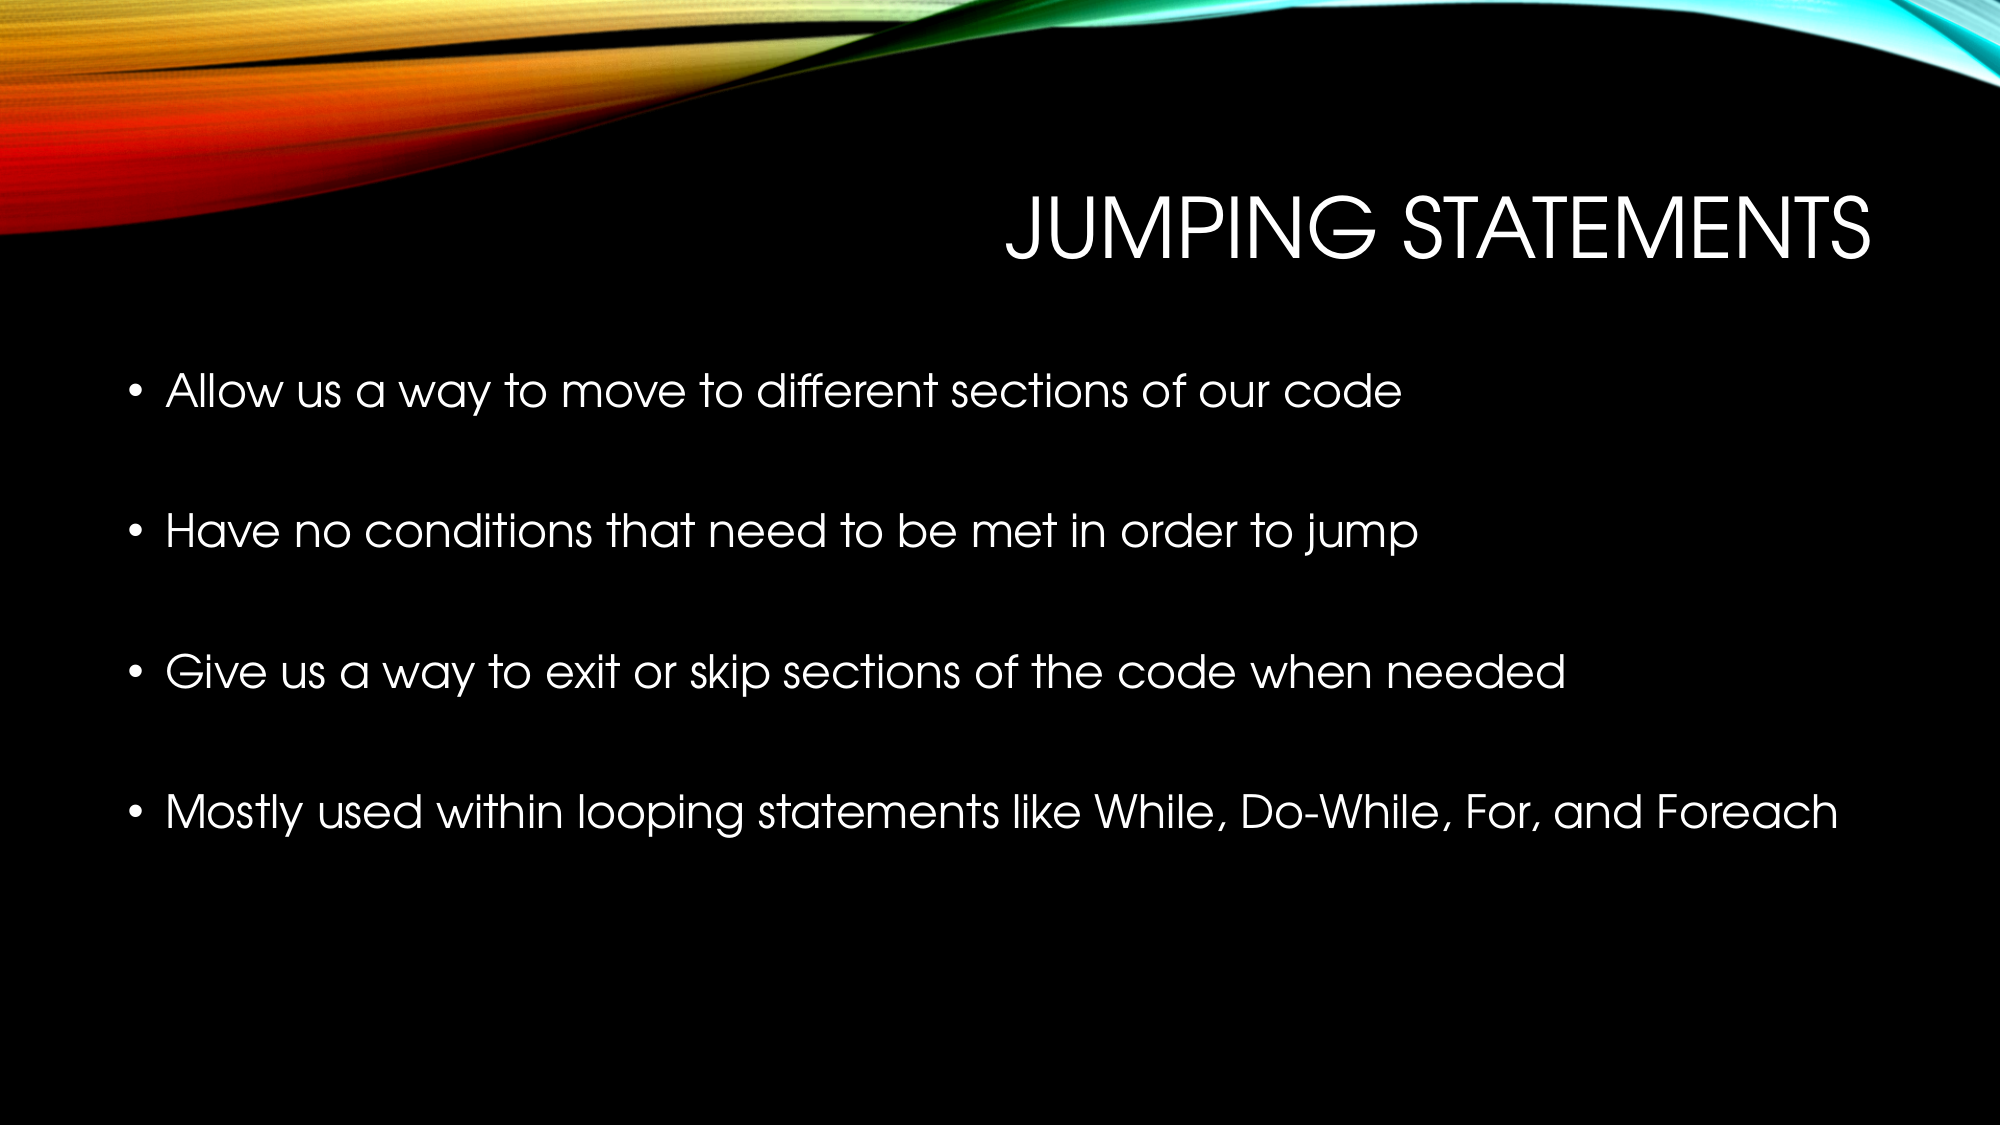

# Jumping Statements
Allow us a way to move to different sections of our code

Have no conditions that need to be met in order to jump

Give us a way to exit or skip sections of the code when needed

Mostly used within looping statements like While, Do-While, For, and Foreach